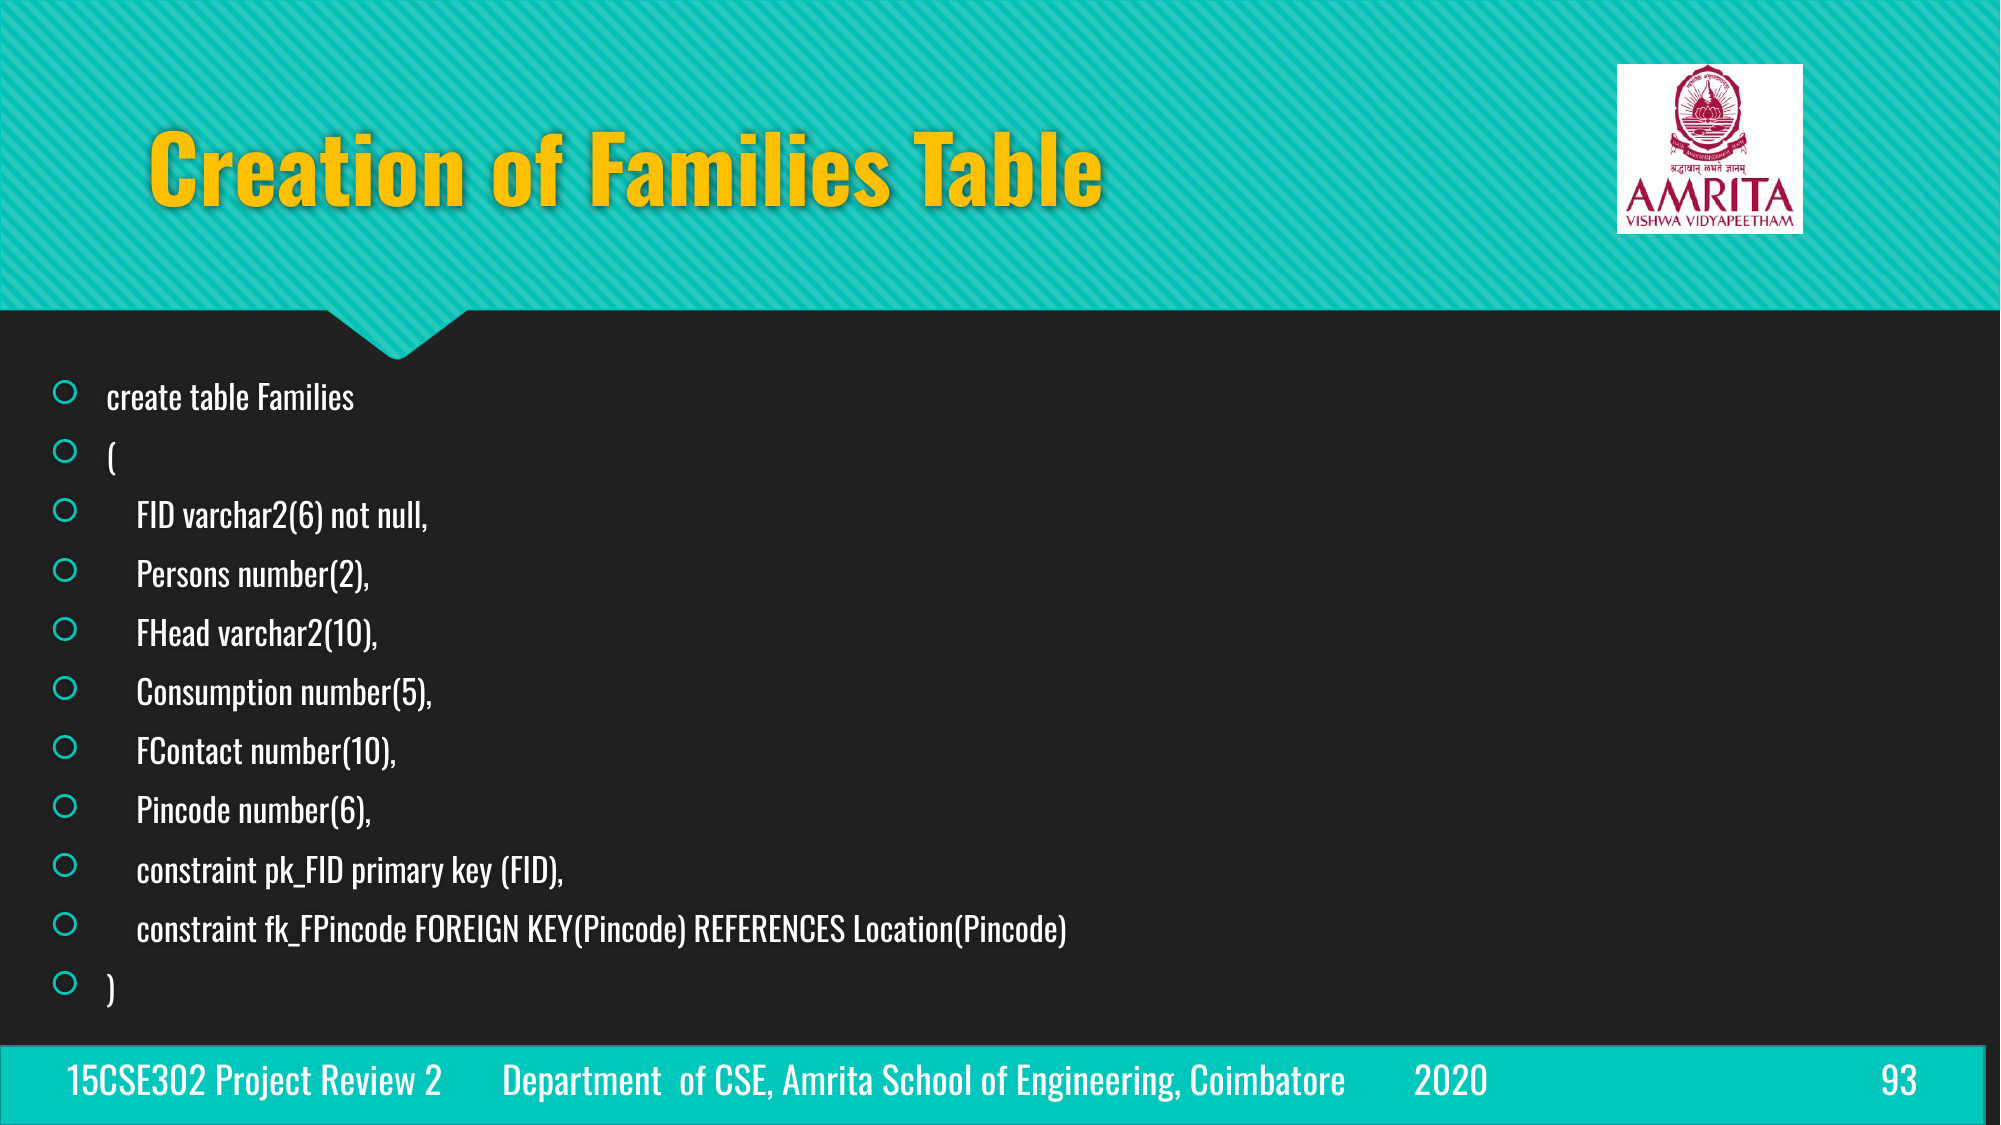

# Creation of Families Table
create table Families
(
    FID varchar2(6) not null,
    Persons number(2),
    FHead varchar2(10),
    Consumption number(5),
    FContact number(10),
    Pincode number(6),
    constraint pk_FID primary key (FID),
    constraint fk_FPincode FOREIGN KEY(Pincode) REFERENCES Location(Pincode)
)